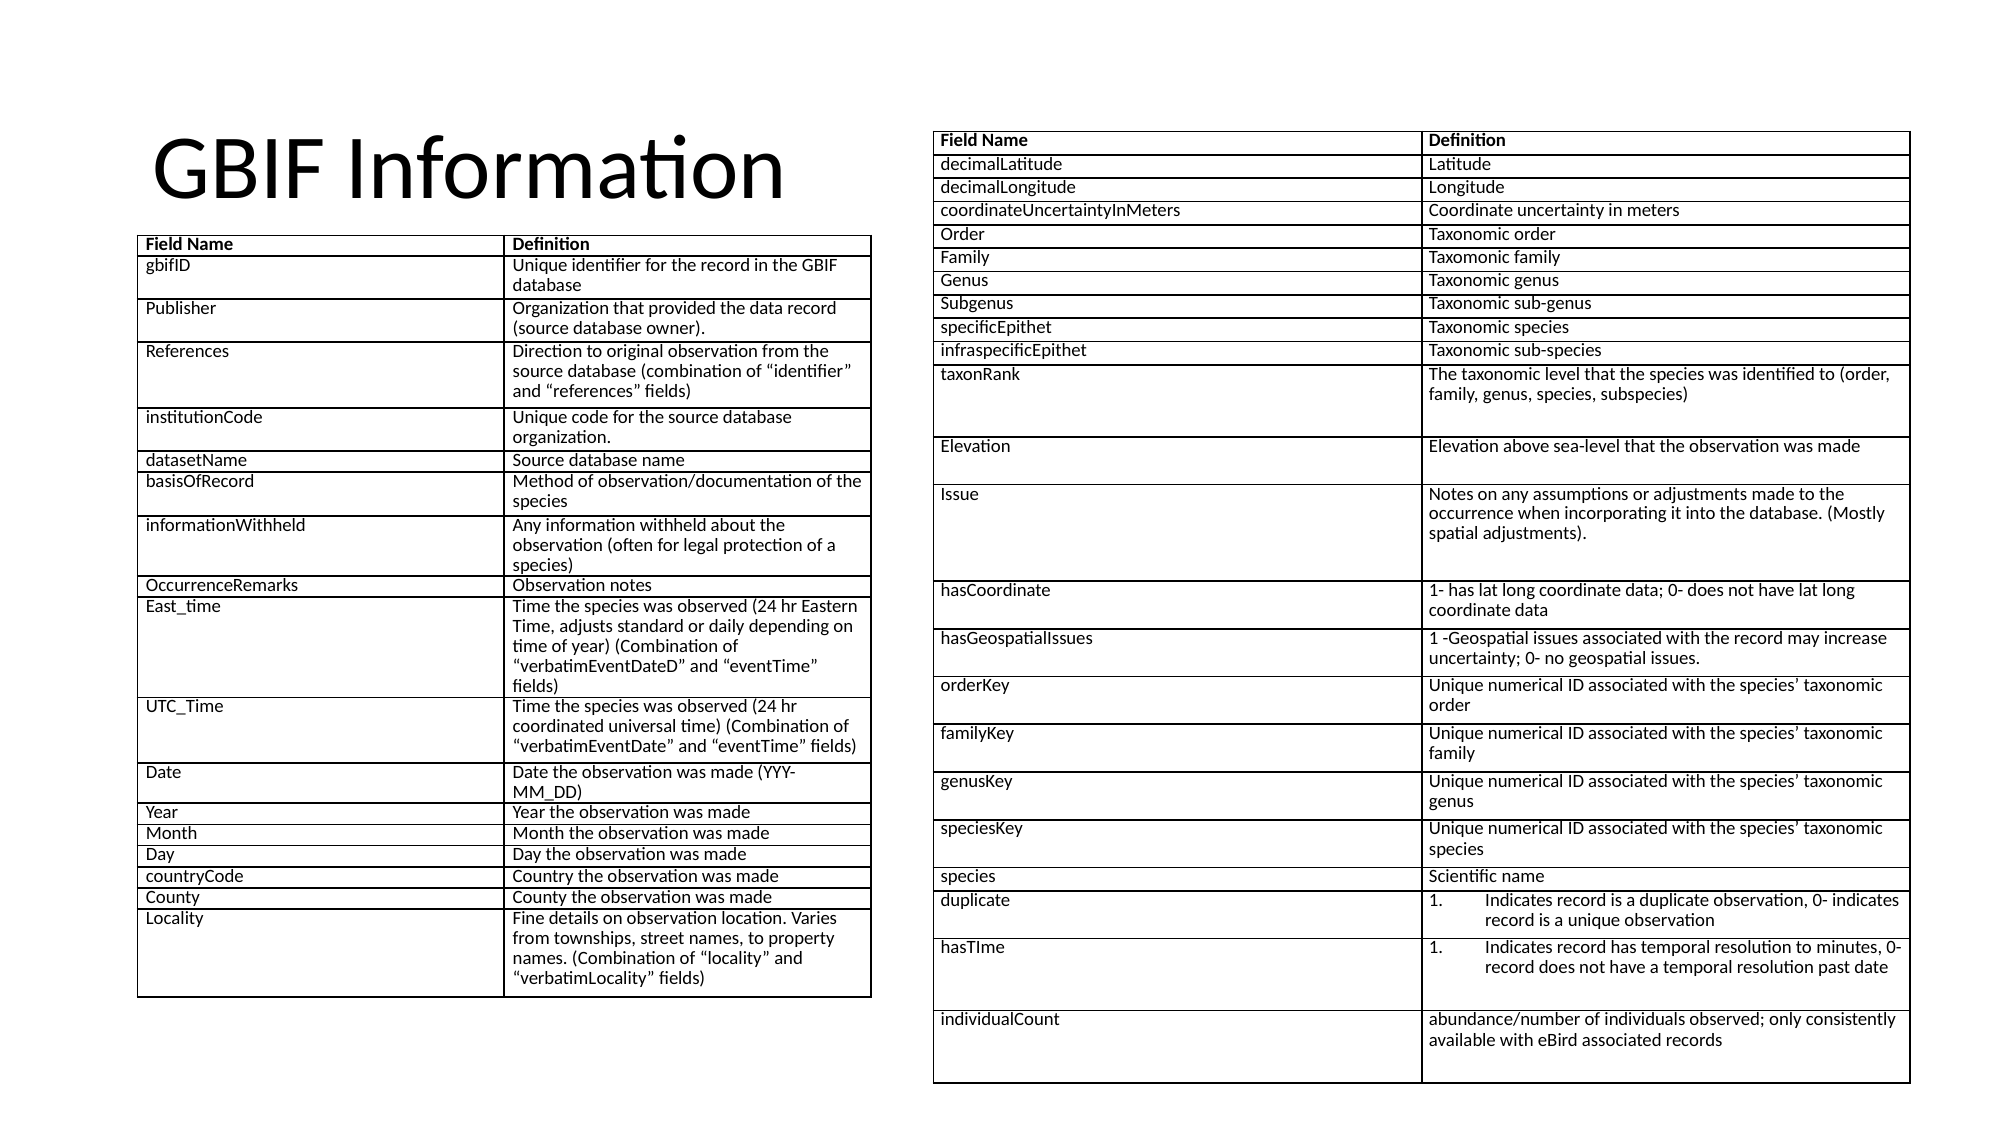

# GBIF Information
| Field Name | Definition |
| --- | --- |
| decimalLatitude | Latitude |
| decimalLongitude | Longitude |
| coordinateUncertaintyInMeters | Coordinate uncertainty in meters |
| Order | Taxonomic order |
| Family | Taxomonic family |
| Genus | Taxonomic genus |
| Subgenus | Taxonomic sub-genus |
| specificEpithet | Taxonomic species |
| infraspecificEpithet | Taxonomic sub-species |
| taxonRank | The taxonomic level that the species was identified to (order, family, genus, species, subspecies) |
| Elevation | Elevation above sea-level that the observation was made |
| Issue | Notes on any assumptions or adjustments made to the occurrence when incorporating it into the database. (Mostly spatial adjustments). |
| hasCoordinate | 1- has lat long coordinate data; 0- does not have lat long coordinate data |
| hasGeospatialIssues | 1 -Geospatial issues associated with the record may increase uncertainty; 0- no geospatial issues. |
| orderKey | Unique numerical ID associated with the species’ taxonomic order |
| familyKey | Unique numerical ID associated with the species’ taxonomic family |
| genusKey | Unique numerical ID associated with the species’ taxonomic genus |
| speciesKey | Unique numerical ID associated with the species’ taxonomic species |
| species | Scientific name |
| duplicate | Indicates record is a duplicate observation, 0- indicates record is a unique observation |
| hasTIme | Indicates record has temporal resolution to minutes, 0- record does not have a temporal resolution past date |
| individualCount | abundance/number of individuals observed; only consistently available with eBird associated records |
| Field Name | Definition |
| --- | --- |
| gbifID | Unique identifier for the record in the GBIF database |
| Publisher | Organization that provided the data record (source database owner). |
| References | Direction to original observation from the source database (combination of “identifier” and “references” fields) |
| institutionCode | Unique code for the source database organization. |
| datasetName | Source database name |
| basisOfRecord | Method of observation/documentation of the species |
| informationWithheld | Any information withheld about the observation (often for legal protection of a species) |
| OccurrenceRemarks | Observation notes |
| East\_time | Time the species was observed (24 hr Eastern Time, adjusts standard or daily depending on time of year) (Combination of “verbatimEventDateD” and “eventTime” fields) |
| UTC\_Time | Time the species was observed (24 hr coordinated universal time) (Combination of “verbatimEventDate” and “eventTime” fields) |
| Date | Date the observation was made (YYY-MM\_DD) |
| Year | Year the observation was made |
| Month | Month the observation was made |
| Day | Day the observation was made |
| countryCode | Country the observation was made |
| County | County the observation was made |
| Locality | Fine details on observation location. Varies from townships, street names, to property names. (Combination of “locality” and “verbatimLocality” fields) |